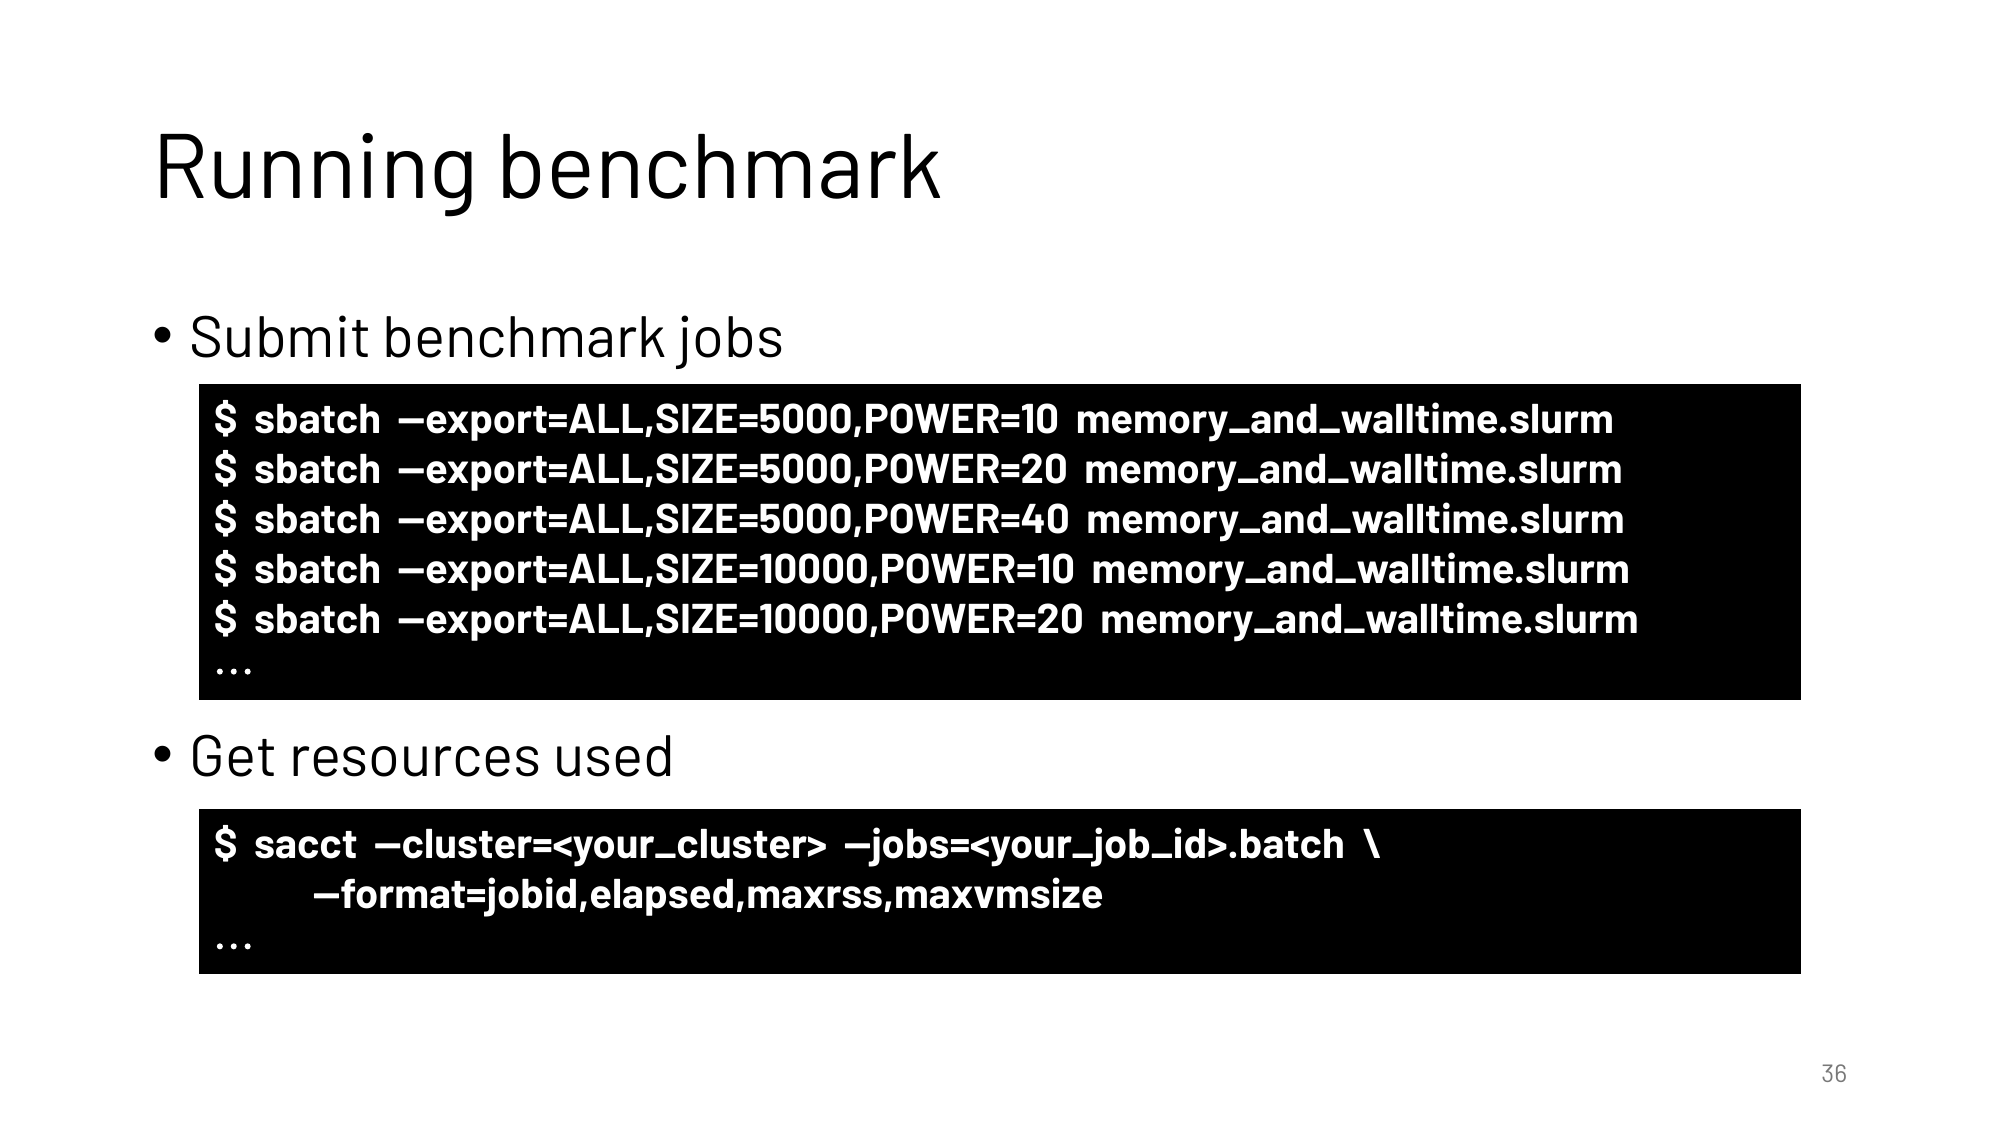

# Running benchmark
Submit benchmark jobs

Get resources used
$  sbatch  --export=ALL,SIZE=5000,POWER=10  memory_and_walltime.slurm
$  sbatch  --export=ALL,SIZE=5000,POWER=20  memory_and_walltime.slurm
$  sbatch  --export=ALL,SIZE=5000,POWER=40  memory_and_walltime.slurm
$  sbatch  --export=ALL,SIZE=10000,POWER=10  memory_and_walltime.slurm
$  sbatch  --export=ALL,SIZE=10000,POWER=20  memory_and_walltime.slurm
…
$  sacct  --cluster=<your_cluster>  --jobs=<your_job_id>.batch  \
            --format=jobid,elapsed,maxrss,maxvmsize
…
36